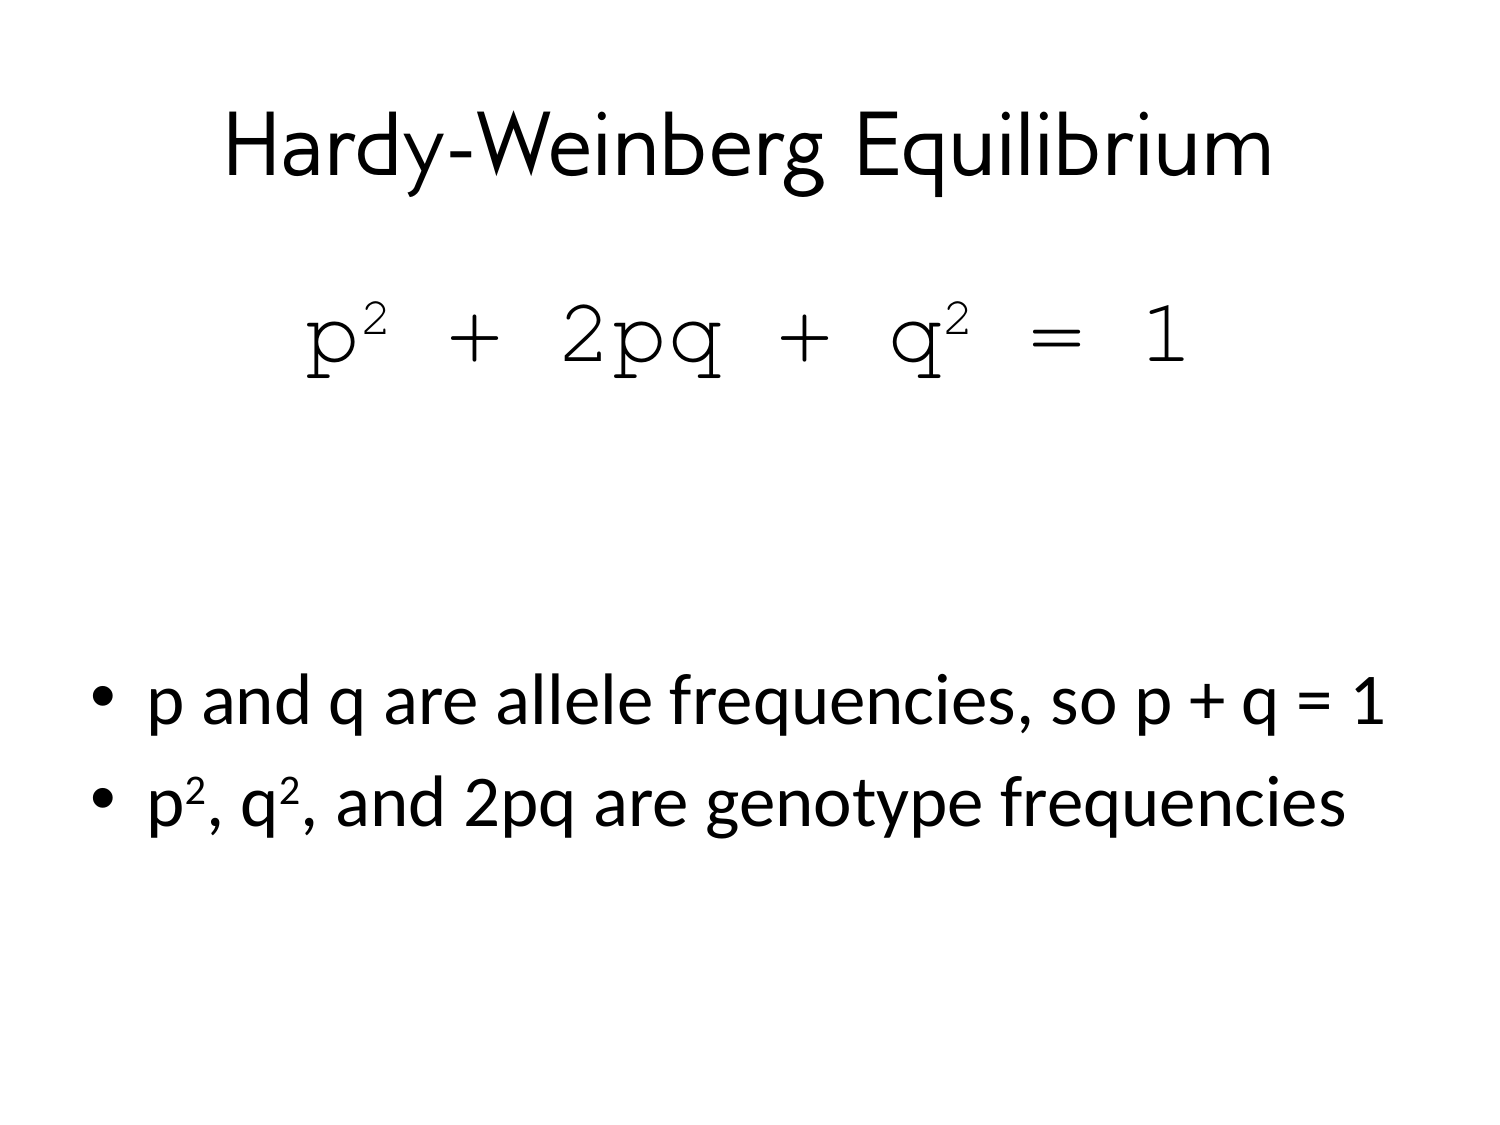

# Hardy-Weinberg Equilibrium
p2 + 2pq + q2 = 1

p and q are allele frequencies, so p + q = 1
p2, q2, and 2pq are genotype frequencies